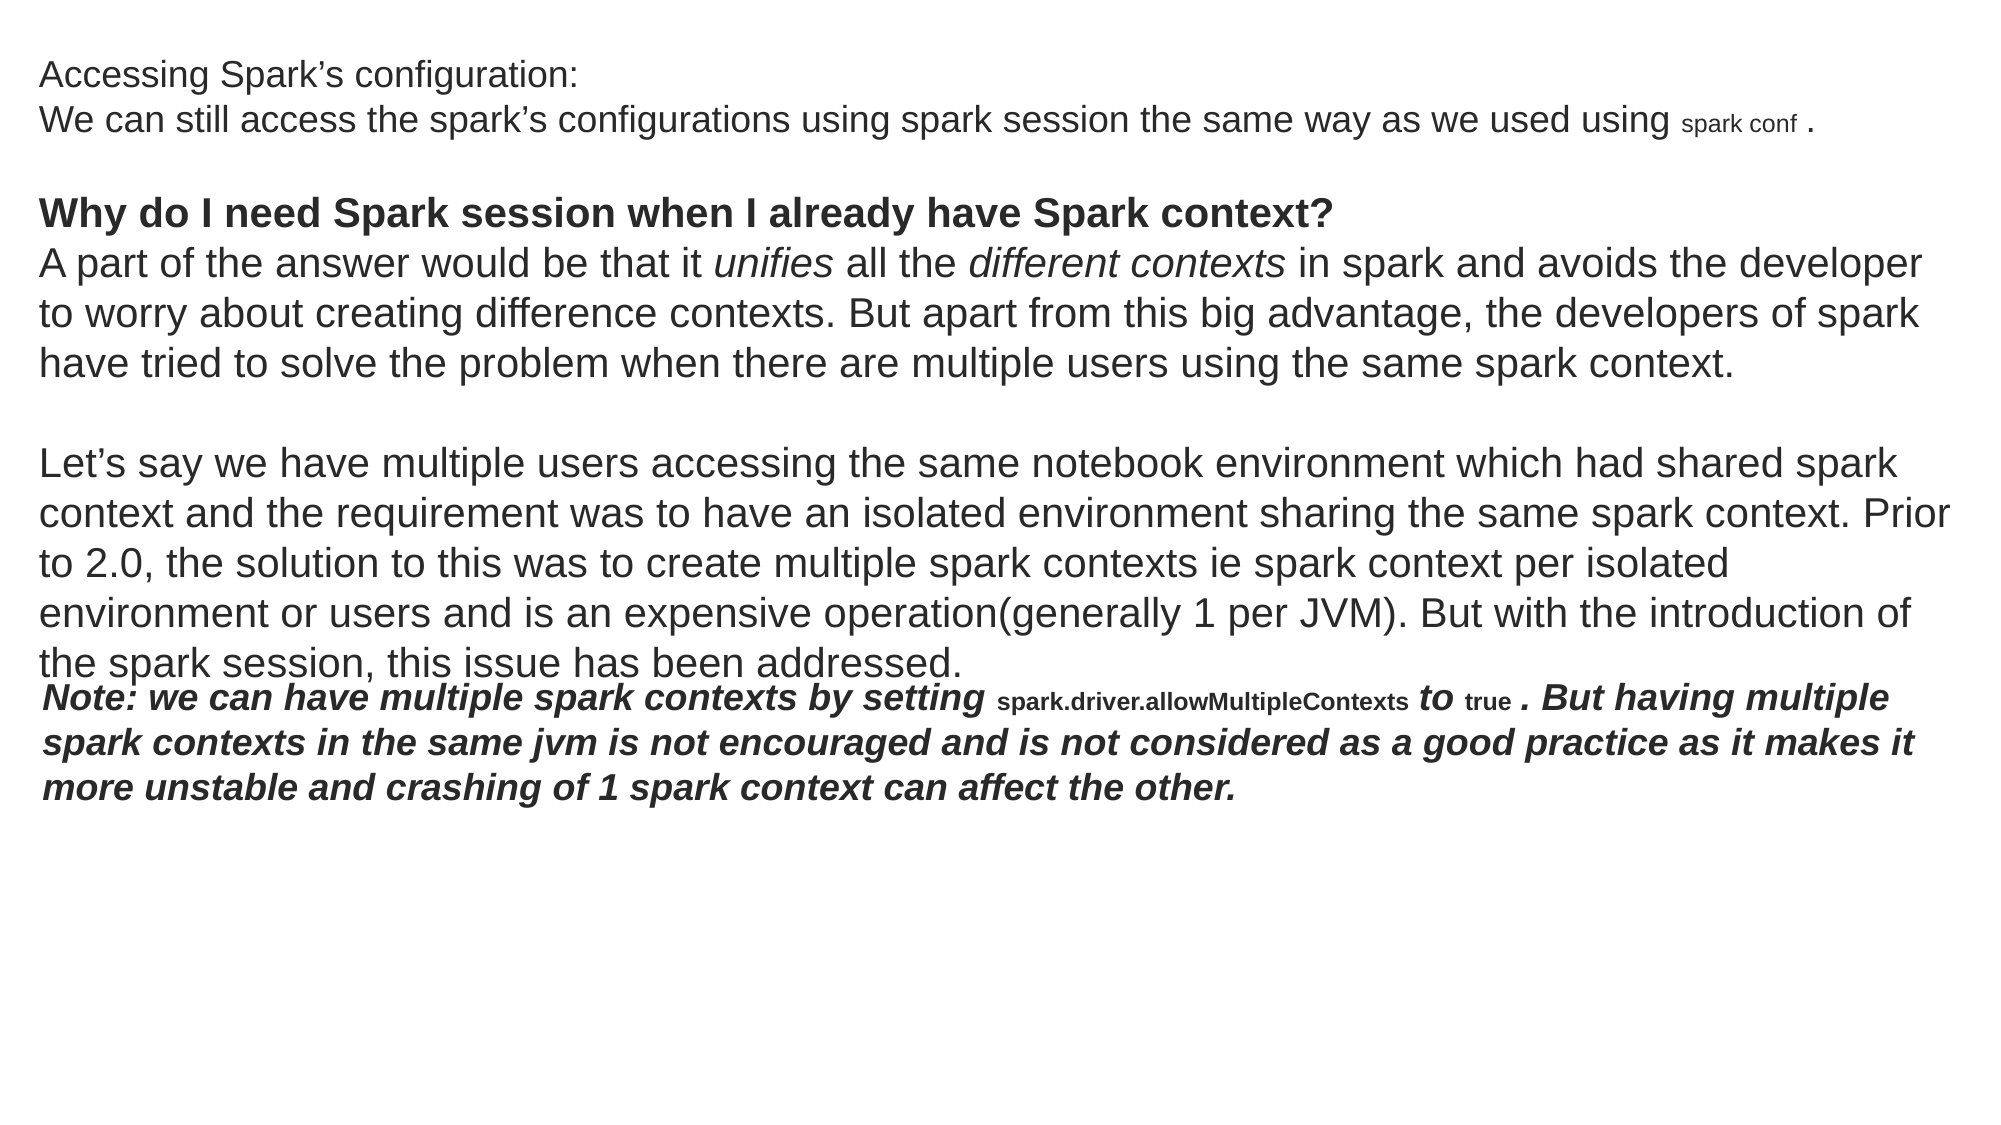

Accessing Spark’s configuration:
We can still access the spark’s configurations using spark session the same way as we used using spark conf .

Why do I need Spark session when I already have Spark context?
A part of the answer would be that it unifies all the different contexts in spark and avoids the developer to worry about creating difference contexts. But apart from this big advantage, the developers of spark have tried to solve the problem when there are multiple users using the same spark context.

Let’s say we have multiple users accessing the same notebook environment which had shared spark context and the requirement was to have an isolated environment sharing the same spark context. Prior to 2.0, the solution to this was to create multiple spark contexts ie spark context per isolated environment or users and is an expensive operation(generally 1 per JVM). But with the introduction of the spark session, this issue has been addressed.

Note: we can have multiple spark contexts by setting spark.driver.allowMultipleContexts to true . But having multiple spark contexts in the same jvm is not encouraged and is not considered as a good practice as it makes it more unstable and crashing of 1 spark context can affect the other.